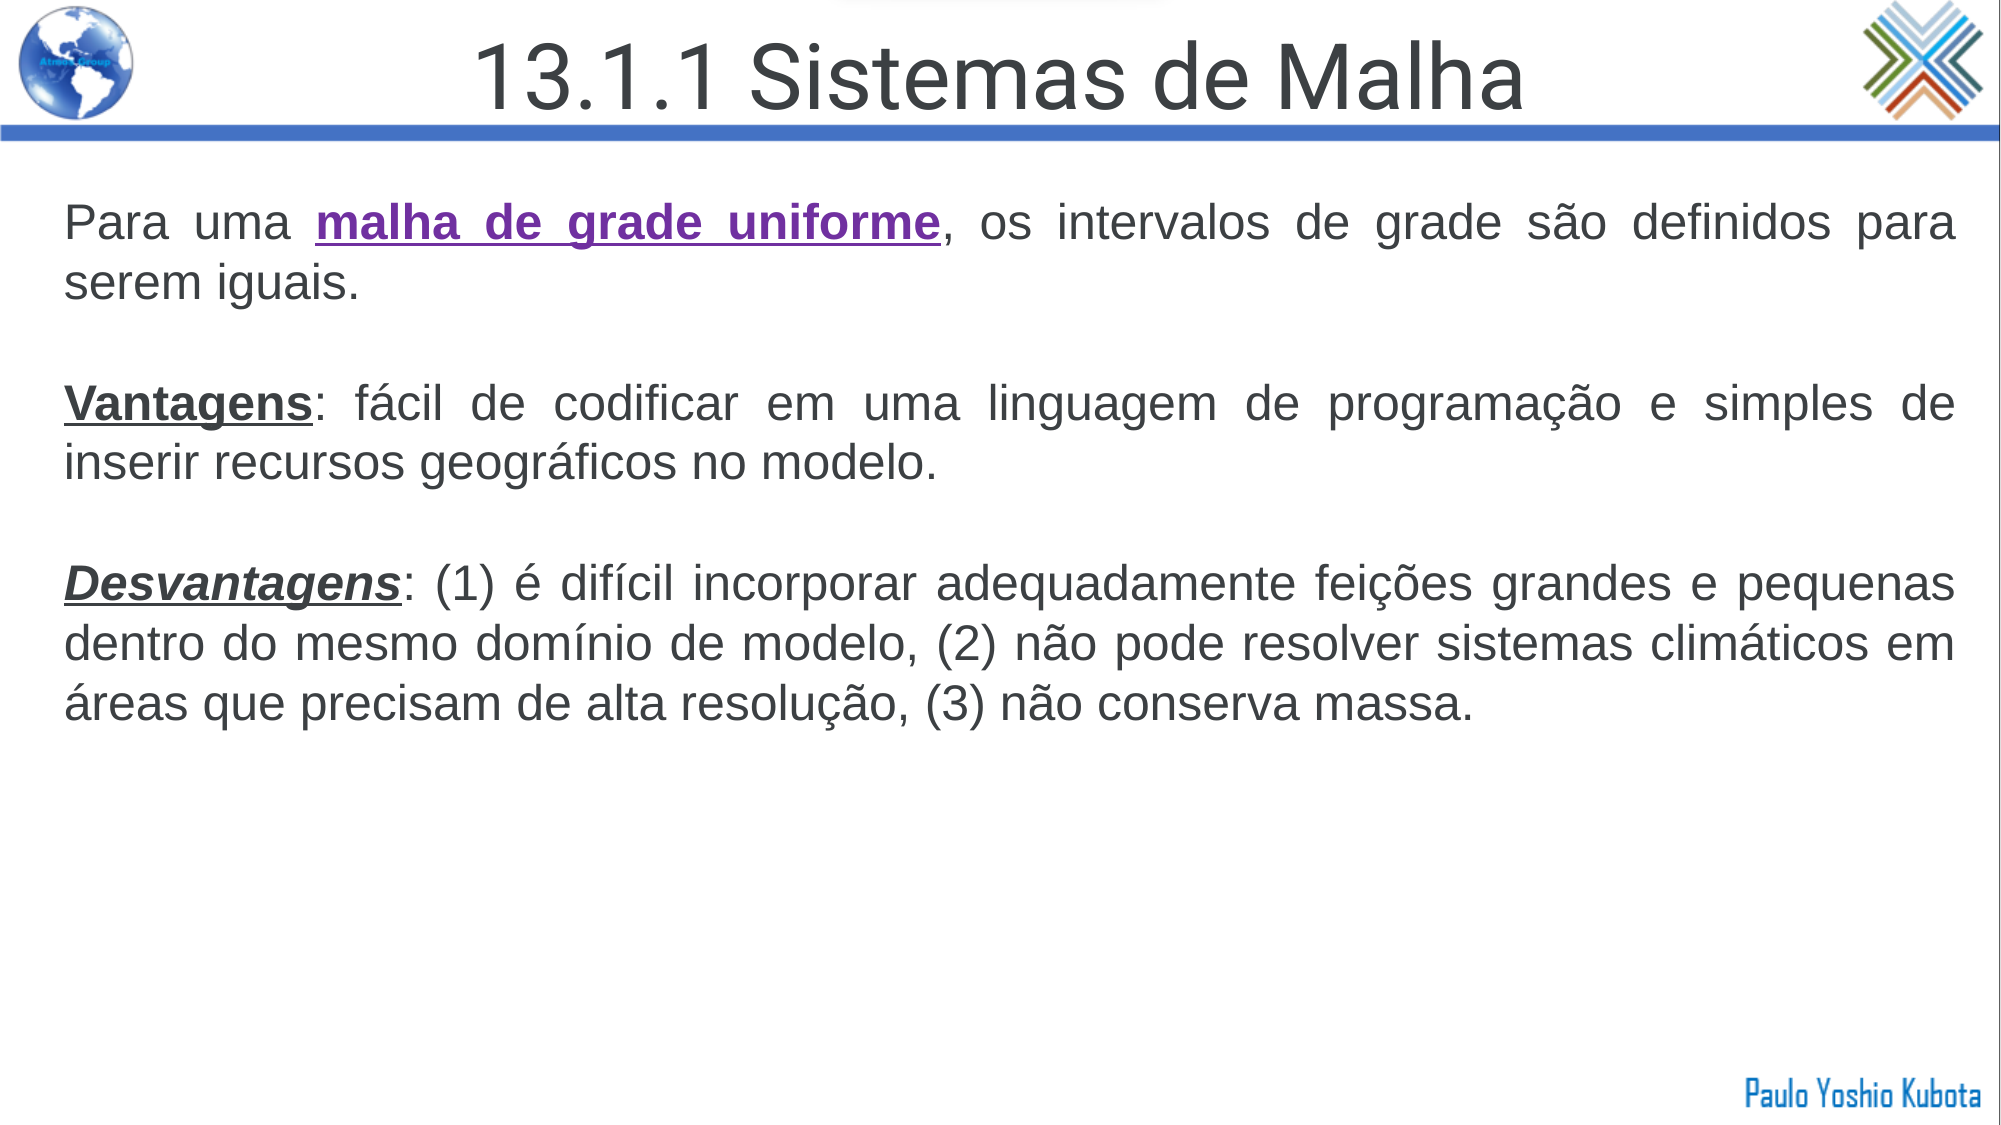

13.1.1 Sistemas de Malha
Para uma malha de grade uniforme, os intervalos de grade são definidos para serem iguais.

Vantagens: fácil de codificar em uma linguagem de programação e simples de inserir recursos geográficos no modelo.

Desvantagens: (1) é difícil incorporar adequadamente feições grandes e pequenas dentro do mesmo domínio de modelo, (2) não pode resolver sistemas climáticos em áreas que precisam de alta resolução, (3) não conserva massa.